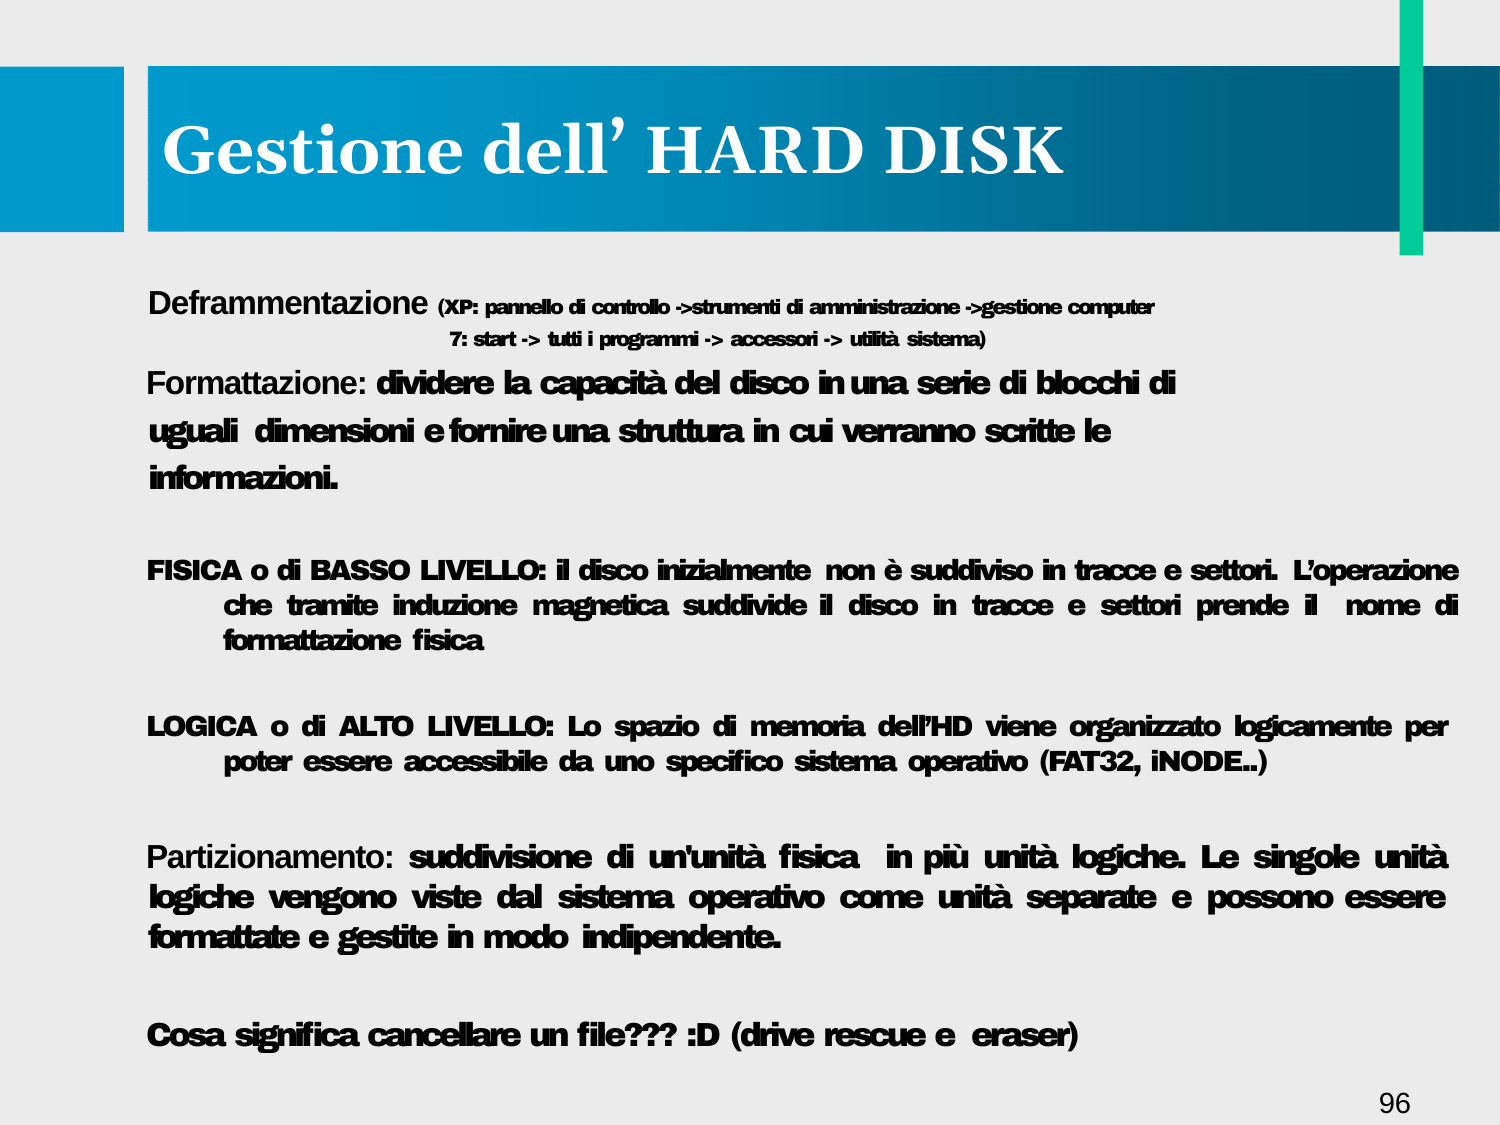

# Gestione dell’ HARD DISK

Deframmentazione (XP: pannello di controllo ->strumenti di amministrazione ->gestione computer  7: start -> tutti i programmi -> accessori -> utilità sistema)
Formattazione: dividere la capacità del disco in una serie di blocchi di uguali  dimensioni e fornire una struttura in cui verranno scritte le informazioni.

FISICA o di BASSO LIVELLO: il disco inizialmente non è suddiviso in tracce e settori.  L’operazione che tramite induzione magnetica suddivide il disco in tracce e settori prende il  nome di formattazione fisica

LOGICA o di ALTO LIVELLO: Lo spazio di memoria dell’HD viene organizzato logicamente per  poter essere accessibile da uno specifico sistema operativo (FAT32, iNODE..)

Partizionamento: suddivisione di un'unità fisica  in più unità logiche. Le singole unità  logiche vengono viste dal sistema operativo come unità separate e possono essere  formattate e gestite in modo indipendente.

Cosa significa cancellare un file??? :D (drive rescue e eraser)
96